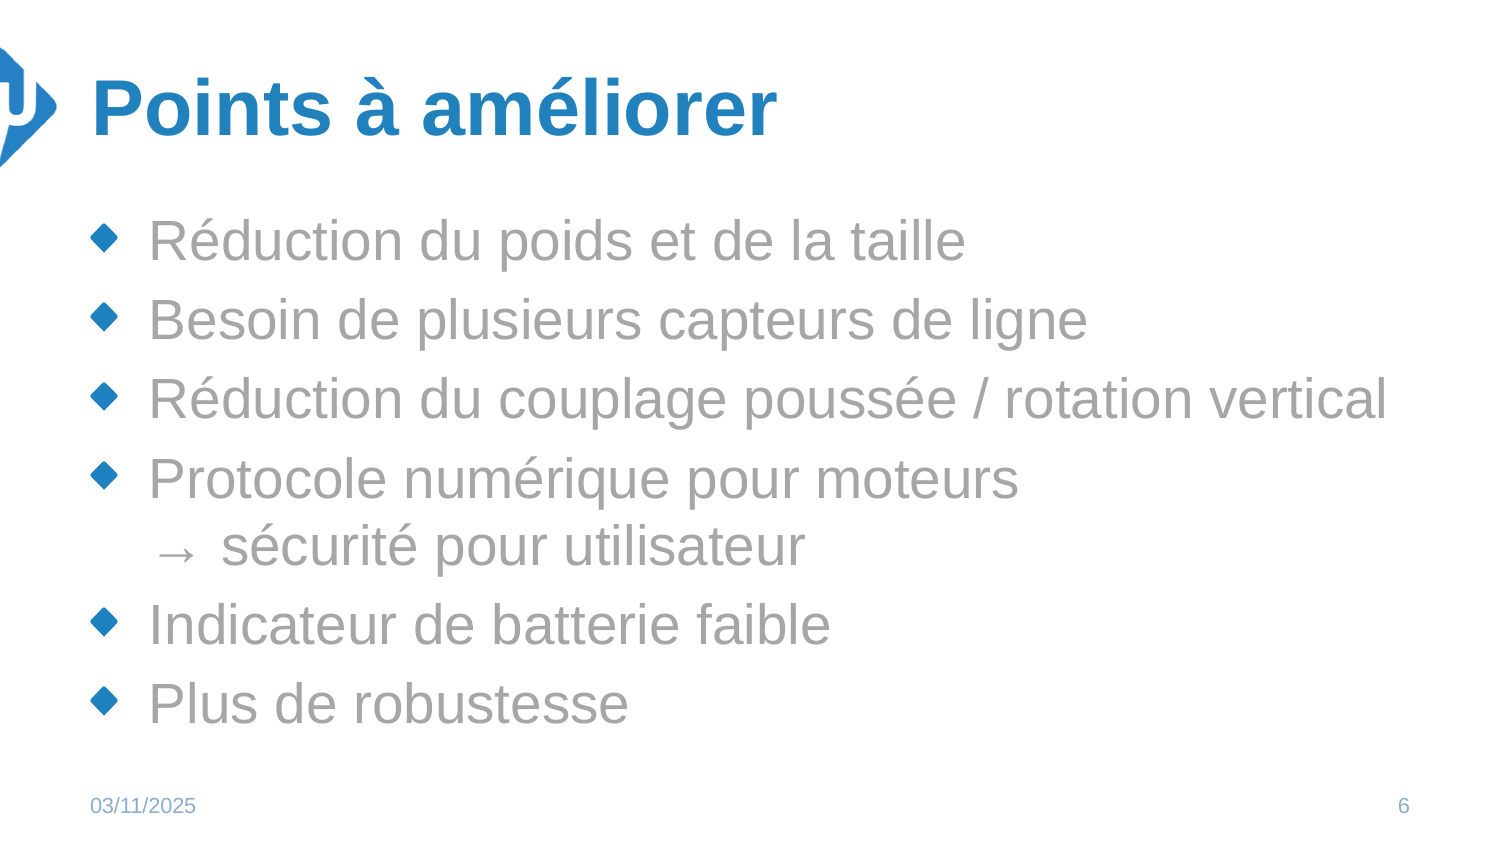

# Points à améliorer
Réduction du poids et de la taille
Besoin de plusieurs capteurs de ligne
Réduction du couplage poussée / rotation vertical
Protocole numérique pour moteurs
→ sécurité pour utilisateur
Indicateur de batterie faible
Plus de robustesse
03/11/2025
6